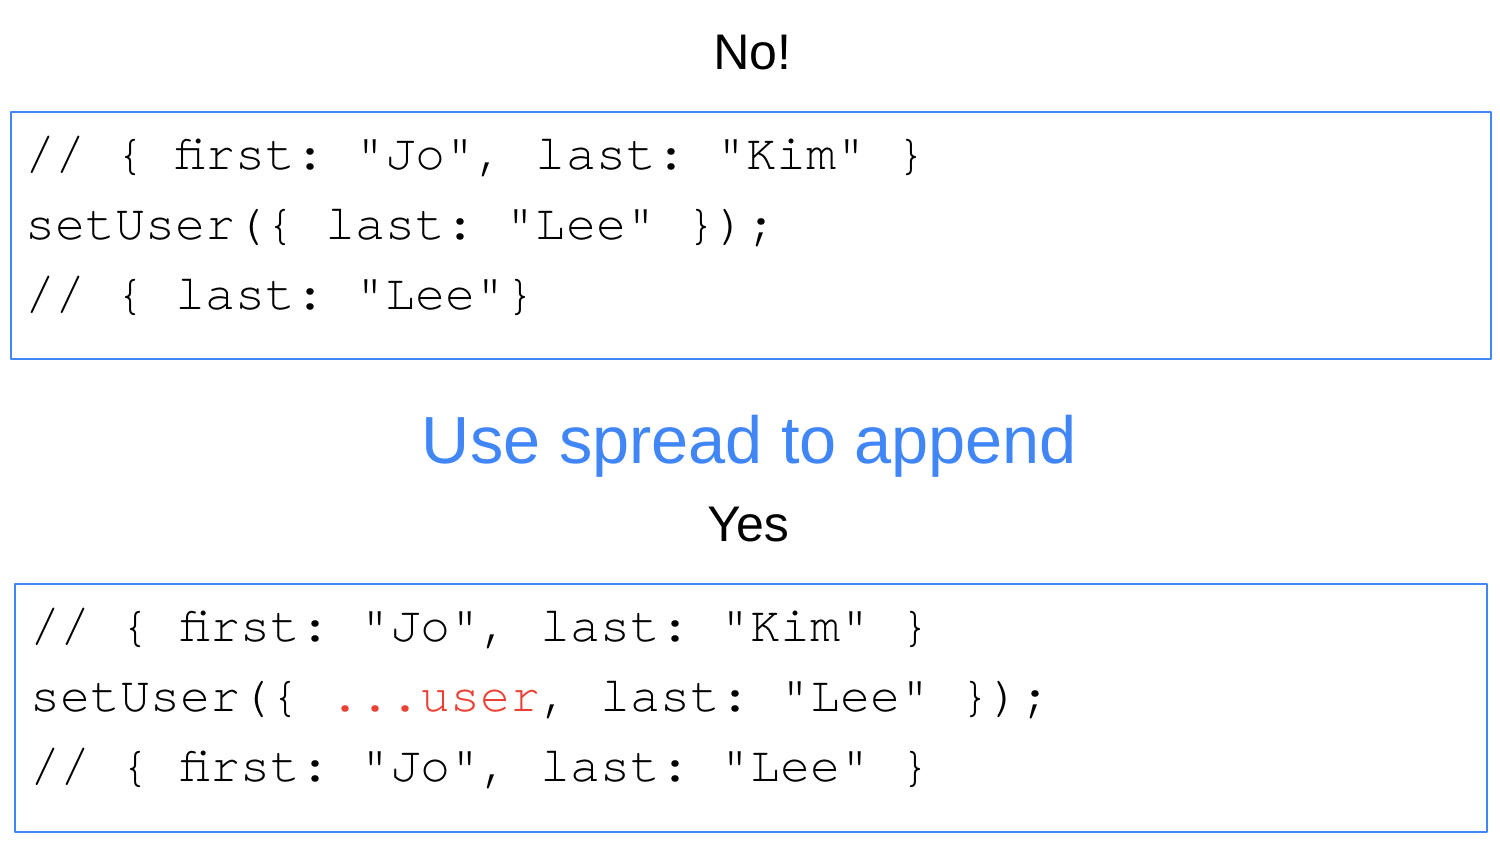

No!
// { first: "Jo", last: "Kim" }
setUser({ last: "Lee" });
// { last: "Lee"}
# Use spread to append
Yes
// { first: "Jo", last: "Kim" }
setUser({ ...user, last: "Lee" });
// { first: "Jo", last: "Lee" }